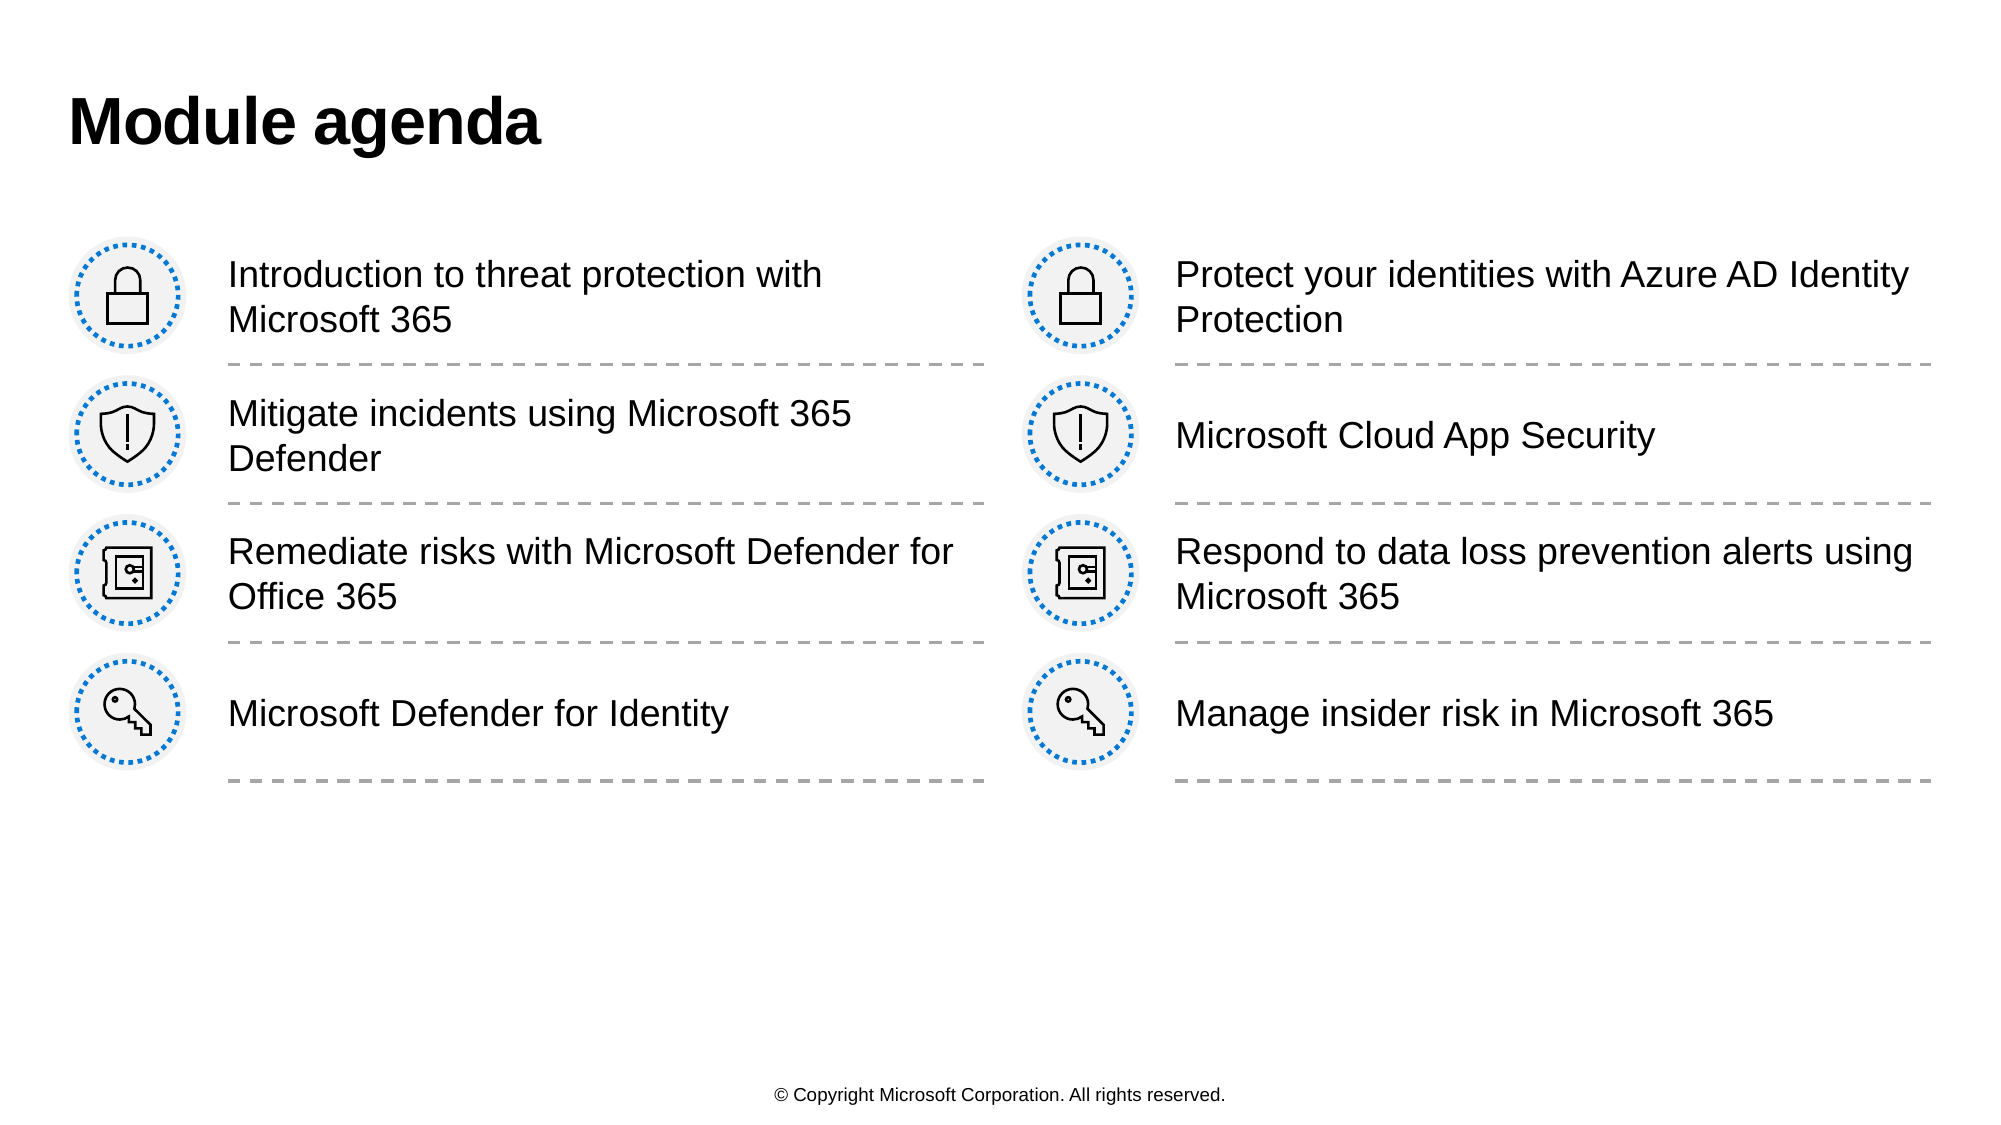

# Module agenda

Introduction to threat protection with Microsoft 365
Protect your identities with Azure AD Identity Protection

Mitigate incidents using Microsoft 365 Defender
Microsoft Cloud App Security

Remediate risks with Microsoft Defender for Office 365
Respond to data loss prevention alerts using Microsoft 365

Microsoft Defender for Identity
Manage insider risk in Microsoft 365